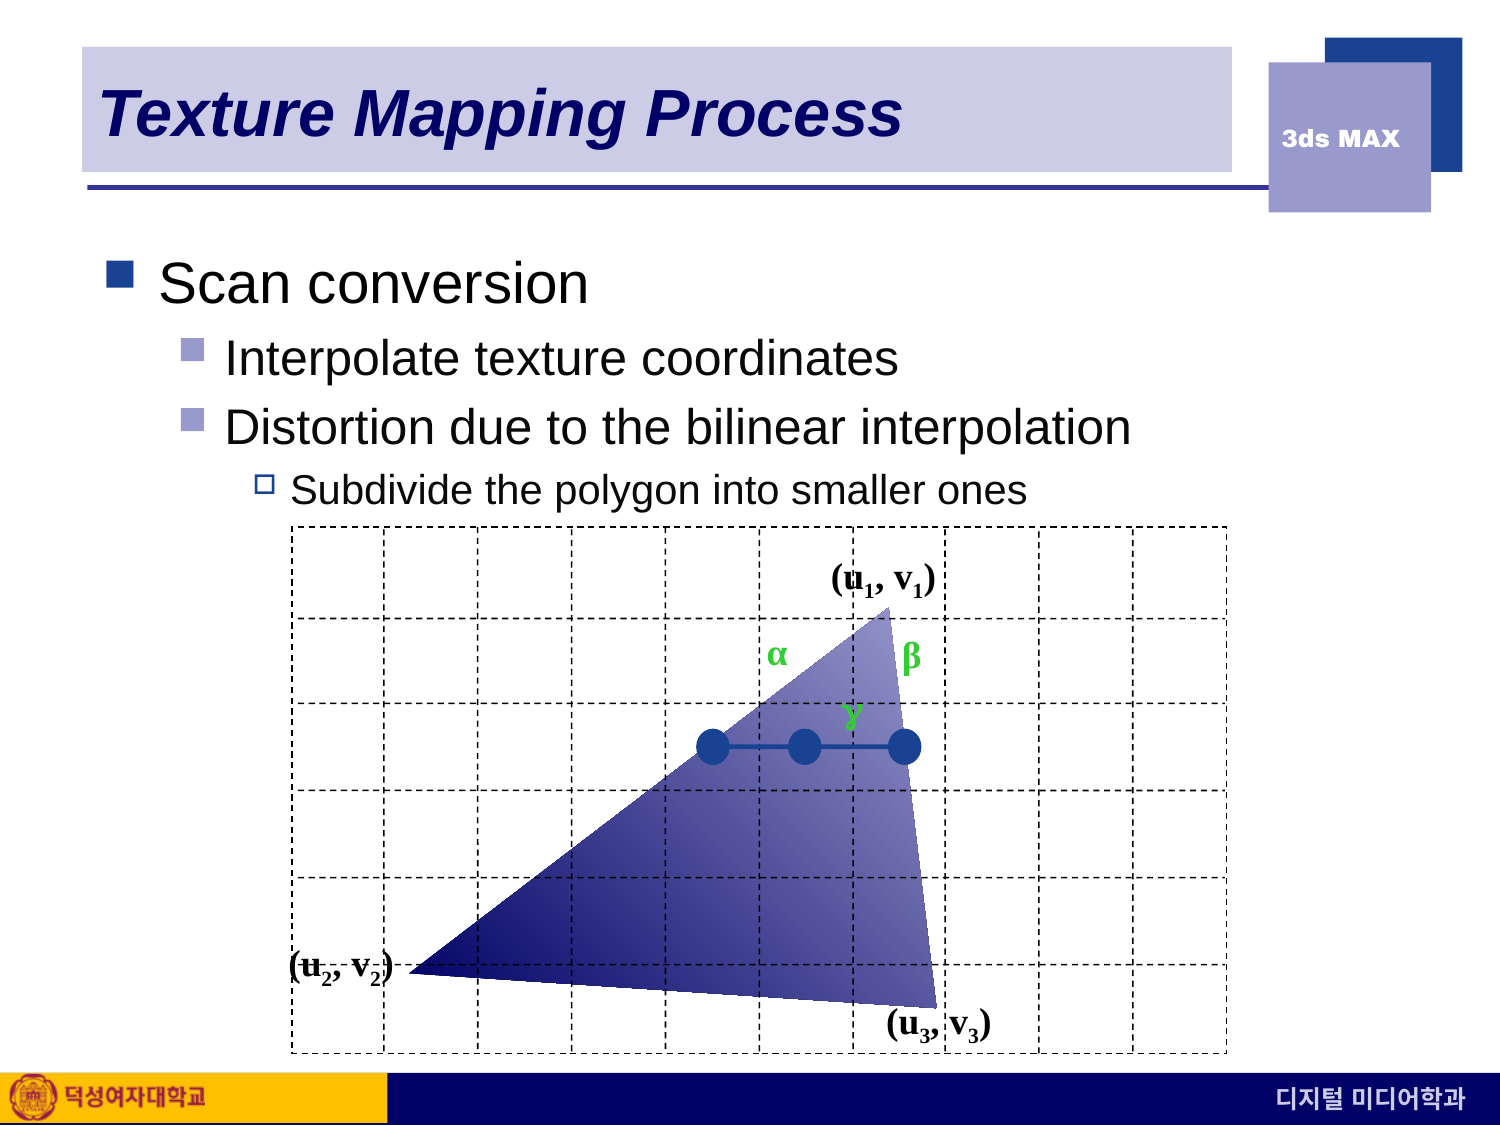

# Texture Mapping Process
Scan conversion
Interpolate texture coordinates
Distortion due to the bilinear interpolation
Subdivide the polygon into smaller ones

(u1, v1)

α
β
γ

(u2, v2)
(u3, v3)